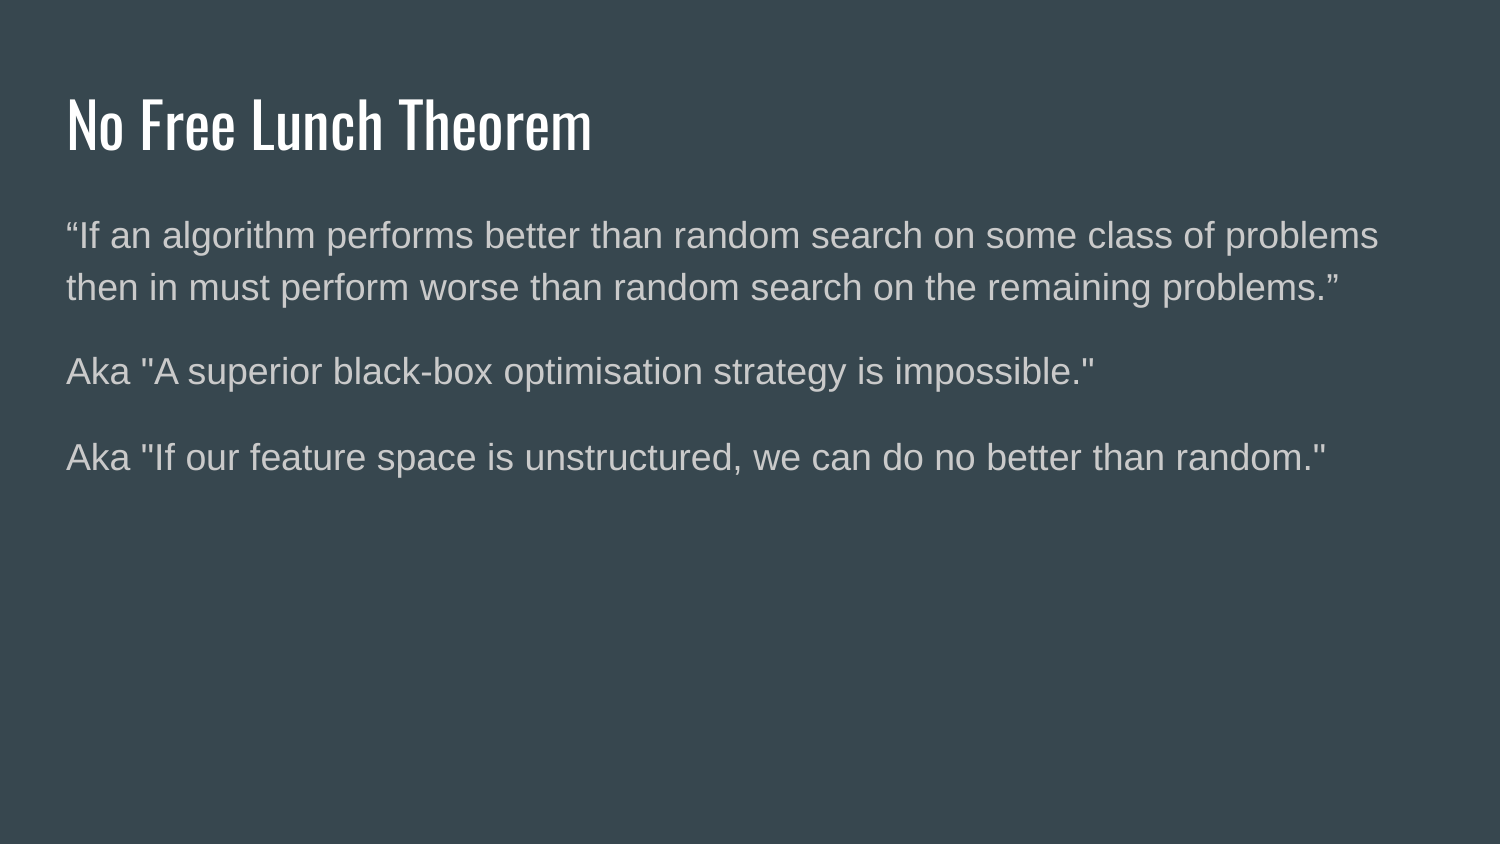

# No Free Lunch Theorem
“If an algorithm performs better than random search on some class of problems then in must perform worse than random search on the remaining problems.”
Aka "A superior black-box optimisation strategy is impossible."
Aka "If our feature space is unstructured, we can do no better than random."